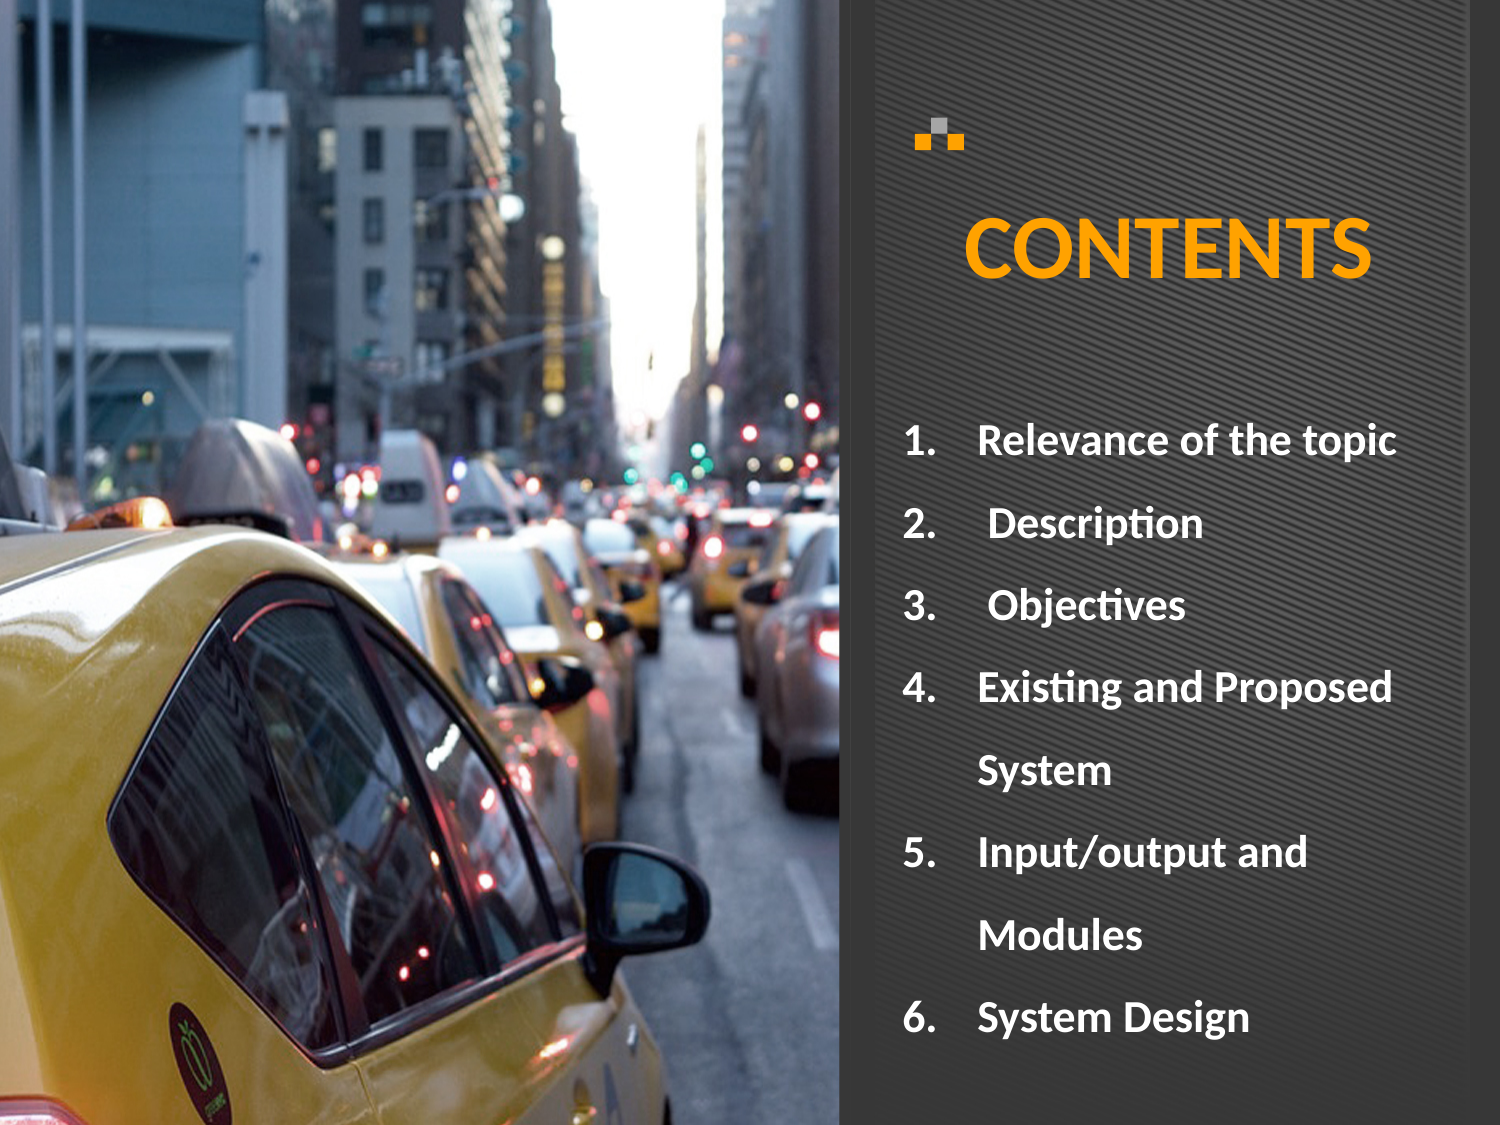

CONTENTS
Relevance of the topic
 Description
 Objectives
Existing and Proposed System
Input/output and Modules
System Design